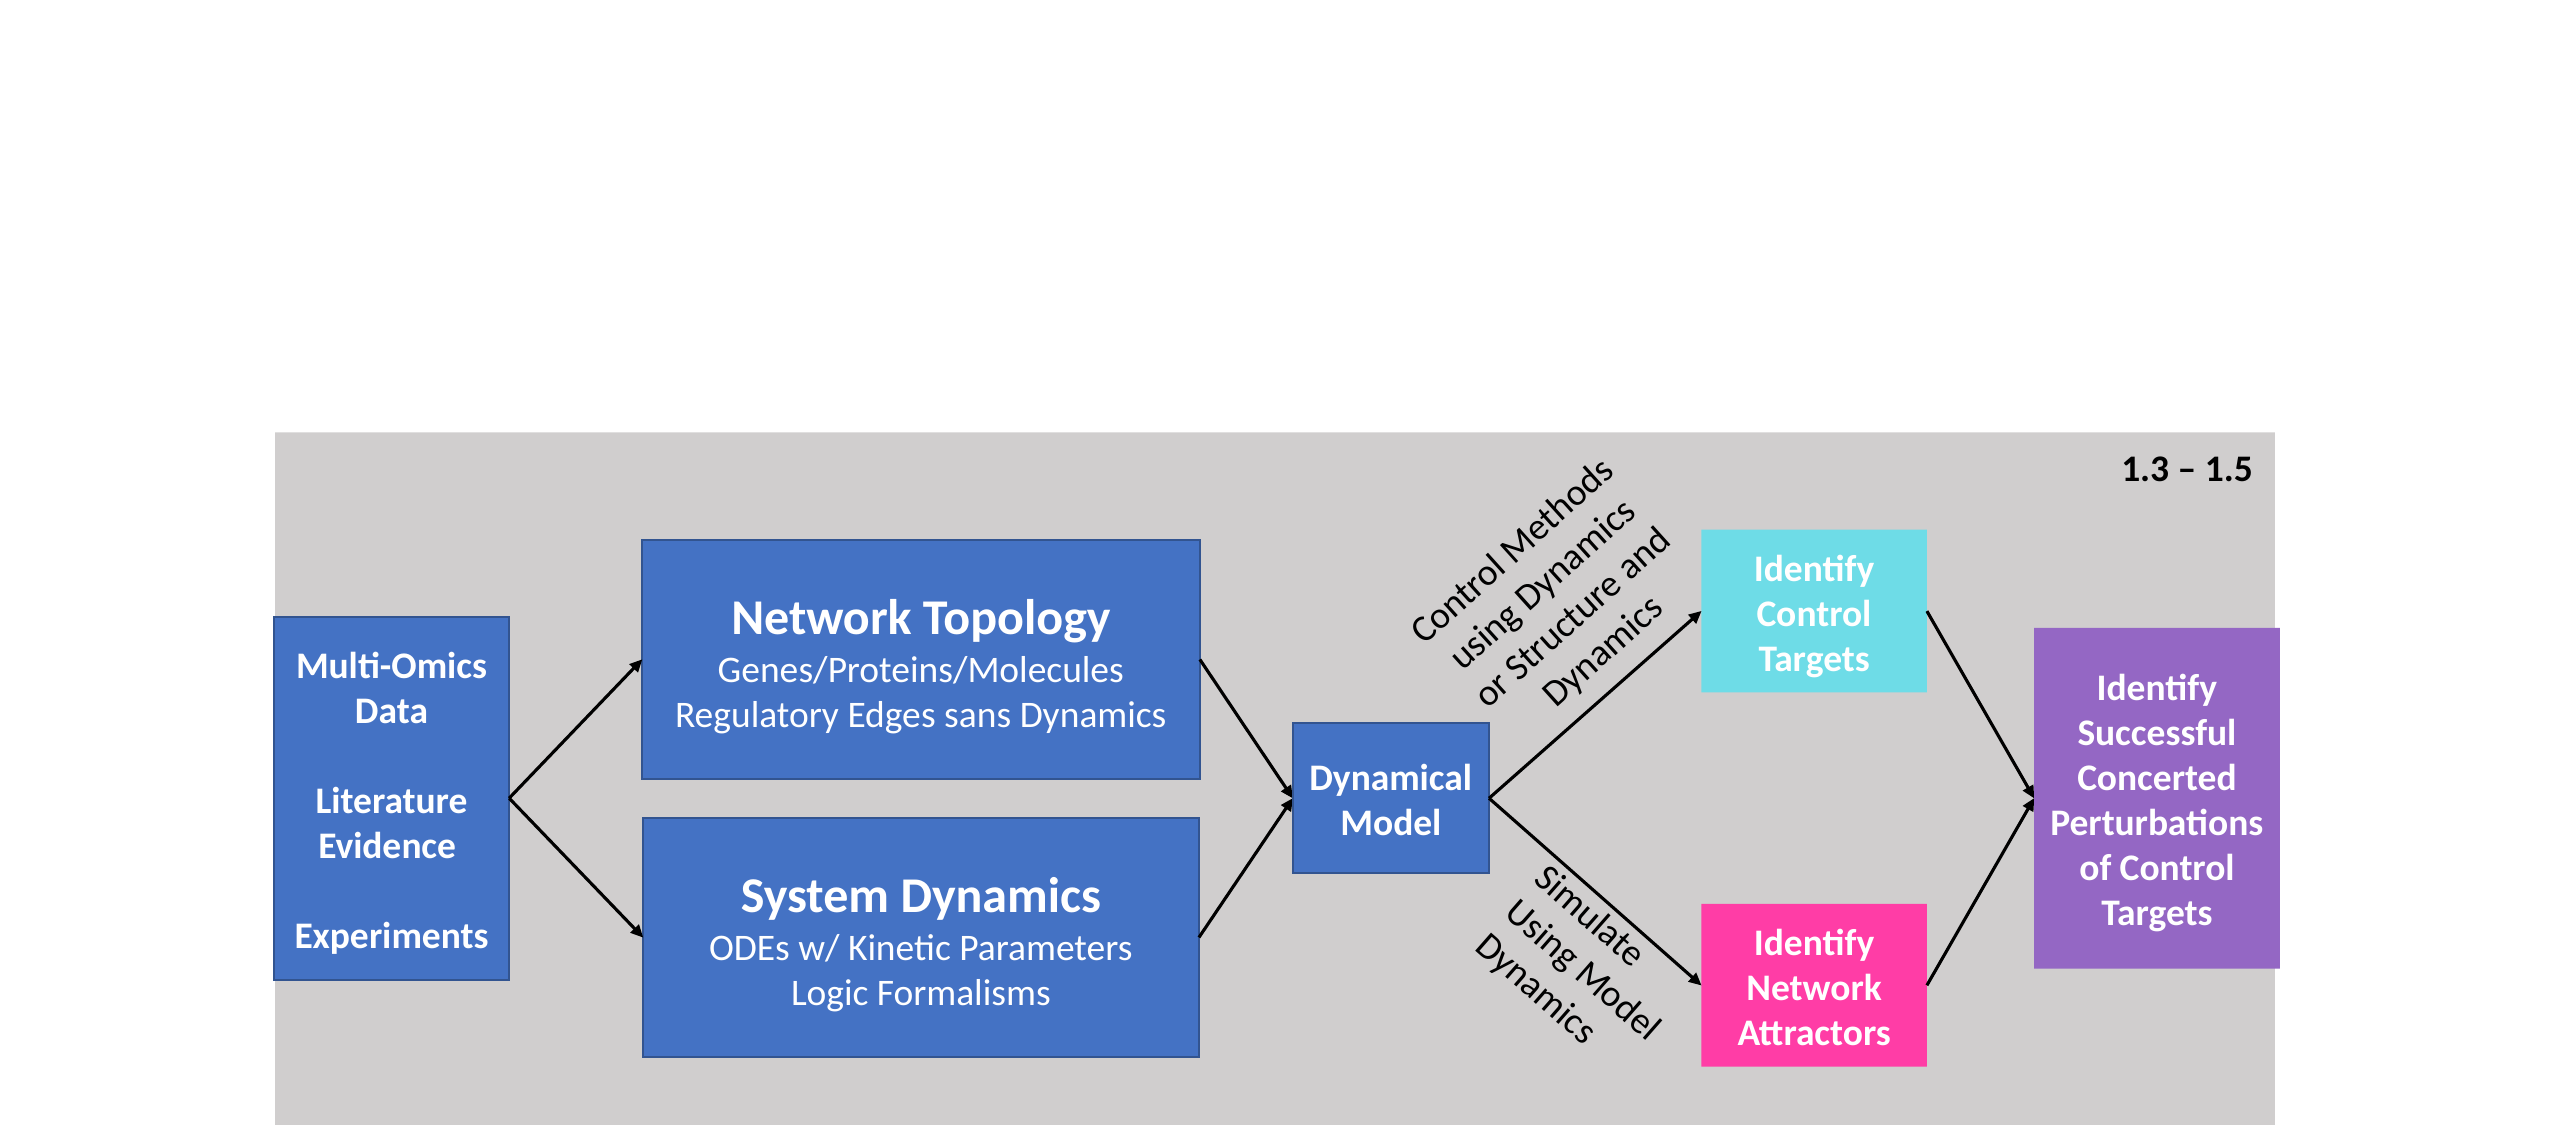

1.3 – 1.5
Control Methods using Dynamics or Structure and Dynamics
Identify Control Targets
Identify Network
Attractors
Network Topology
Genes/Proteins/Molecules
Regulatory Edges sans Dynamics
System Dynamics
ODEs w/ Kinetic Parameters
Logic Formalisms
Multi-Omics Data

Literature Evidence

Experiments
Identify Successful Concerted Perturbations of Control Targets
Dynamical Model
Simulate Using Model Dynamics